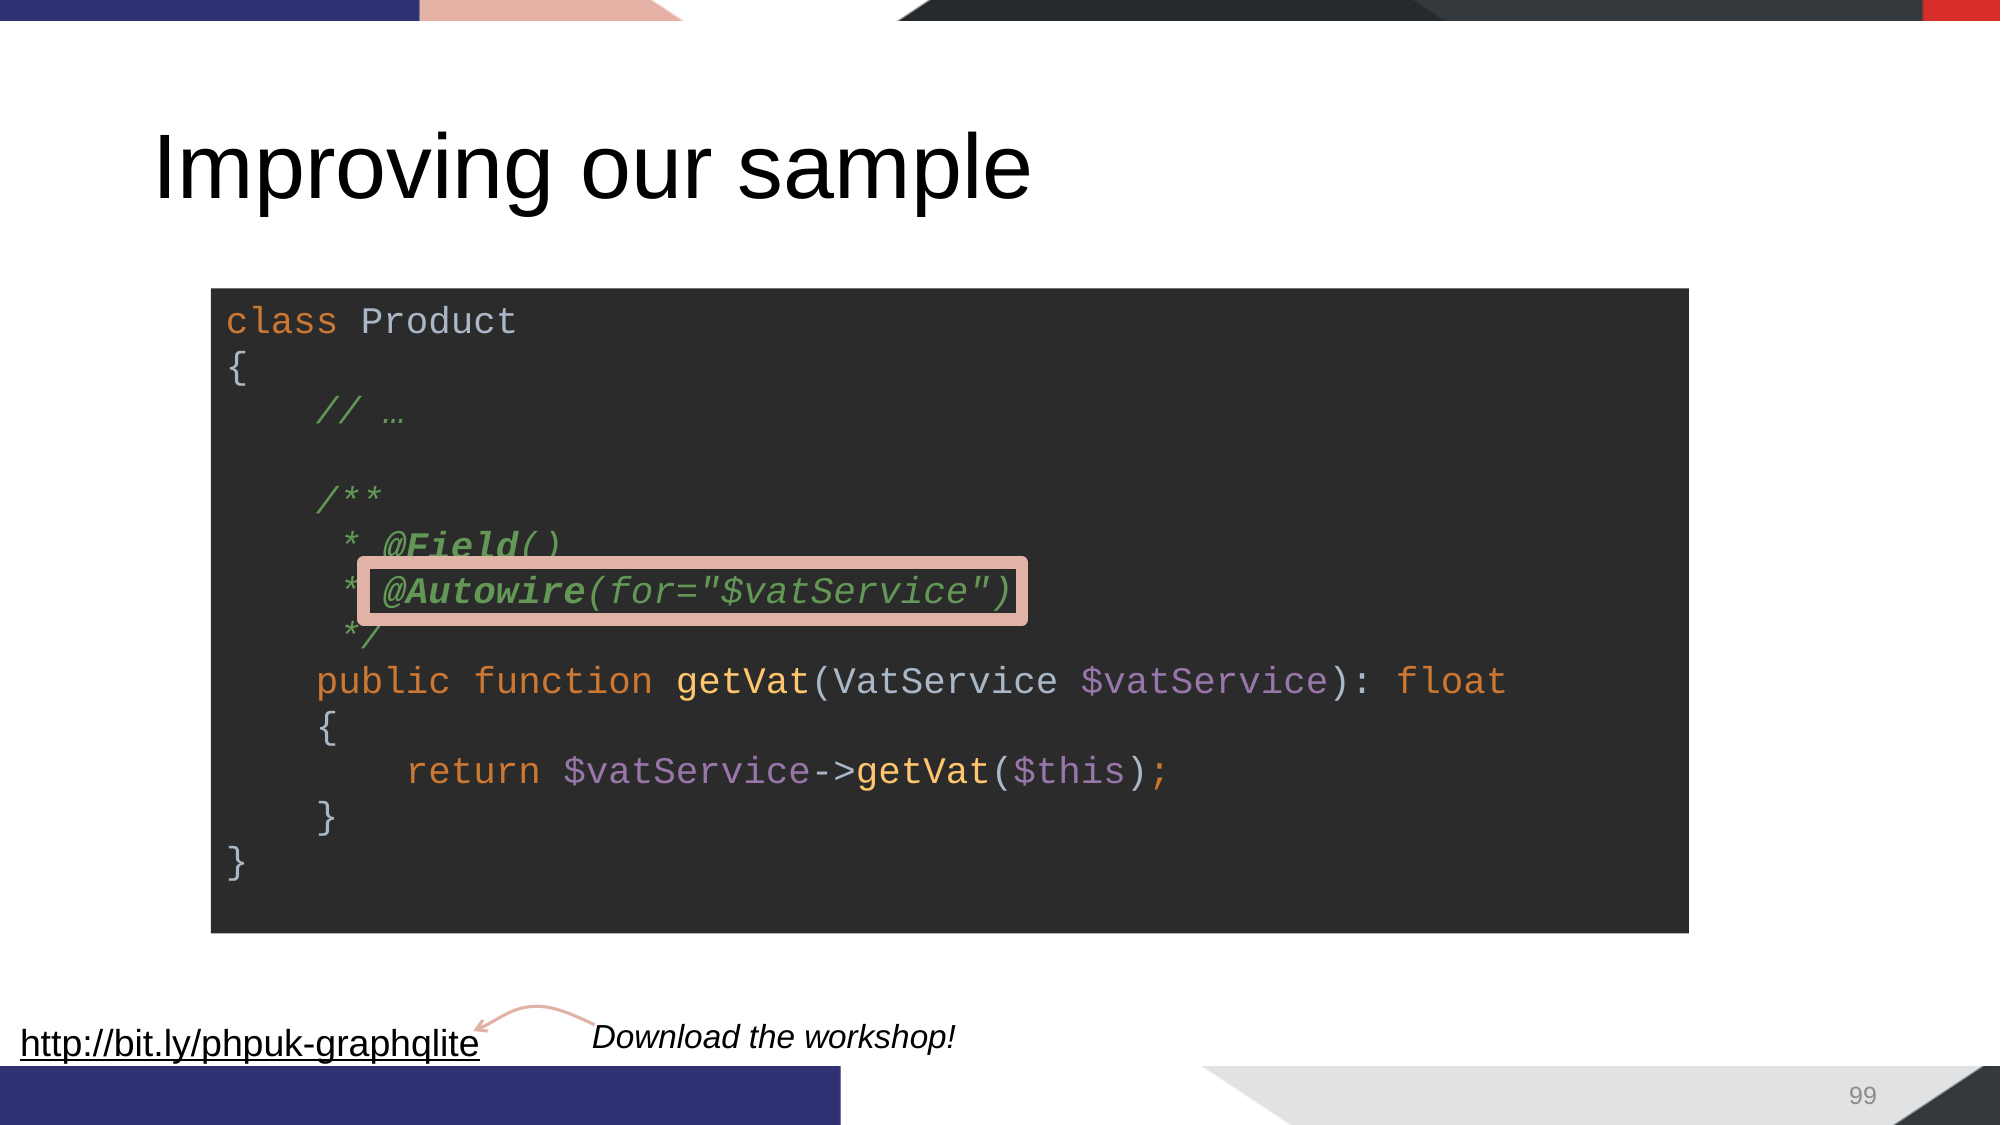

# Improving our sample
class Product
{
    // …
    /**
     * @Field()
     * @Autowire(for="$vatService")
     */
    public function getVat(VatService $vatService): float
    {
        return $vatService->getVat($this);
    }
}

99